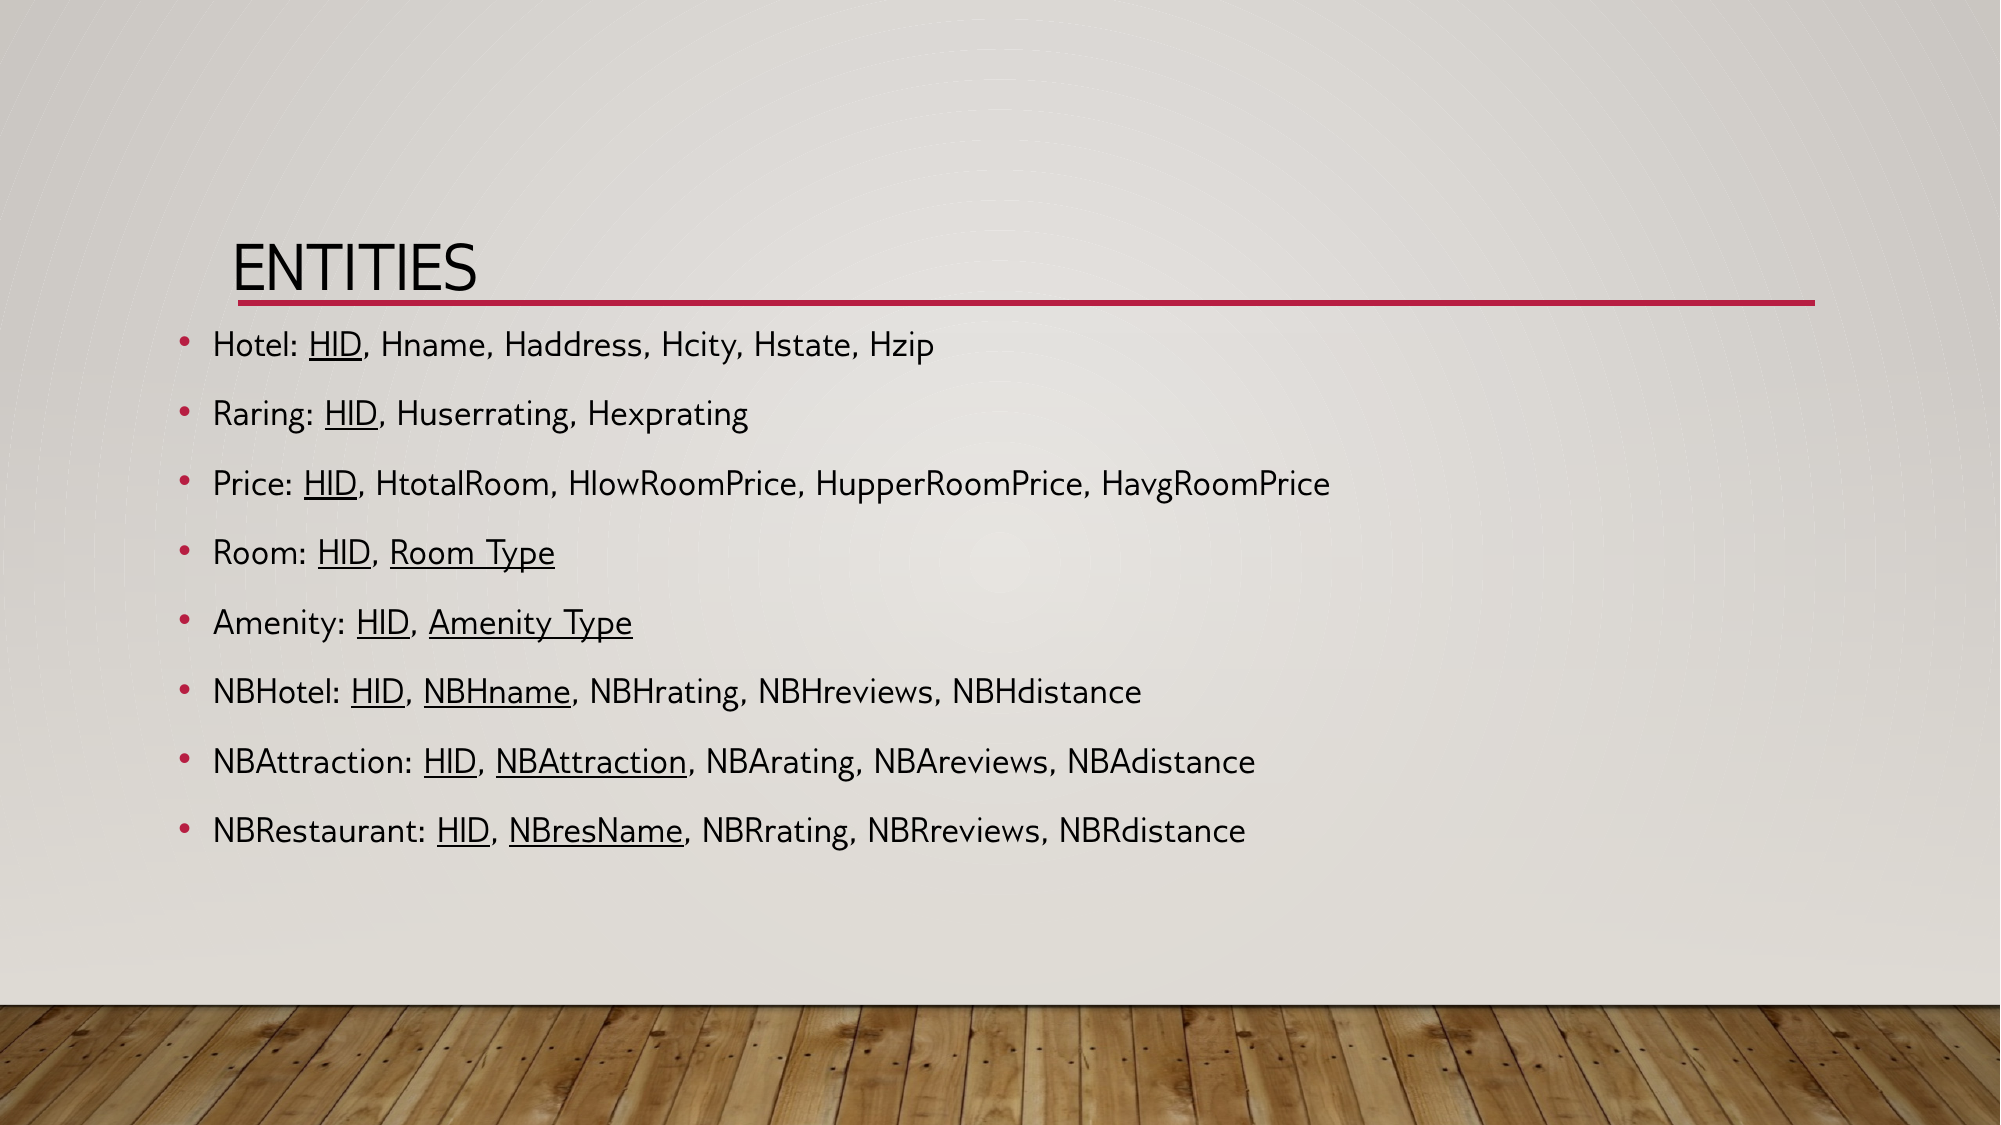

# Entities
Hotel: HID, Hname, Haddress, Hcity, Hstate, Hzip
Raring: HID, Huserrating, Hexprating
Price: HID, HtotalRoom, HlowRoomPrice, HupperRoomPrice, HavgRoomPrice
Room: HID, Room Type
Amenity: HID, Amenity Type
NBHotel: HID, NBHname, NBHrating, NBHreviews, NBHdistance
NBAttraction: HID, NBAttraction, NBArating, NBAreviews, NBAdistance
NBRestaurant: HID, NBresName, NBRrating, NBRreviews, NBRdistance